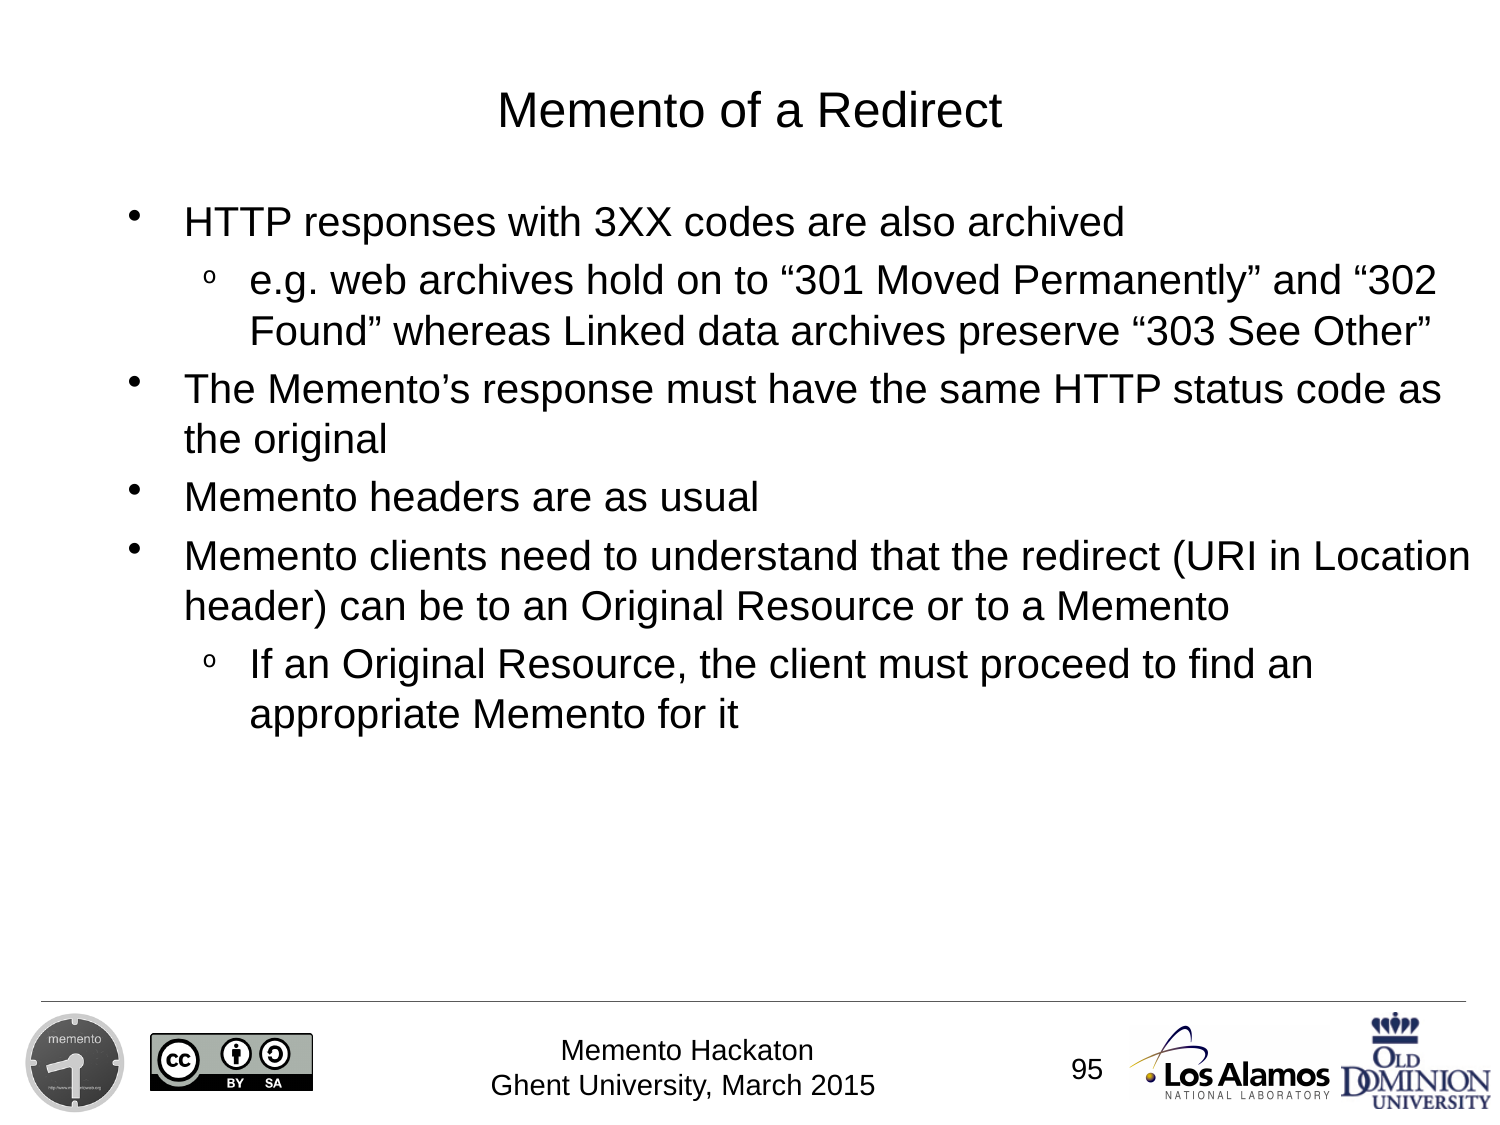

Memento of a Redirect
HTTP responses with 3XX codes are also archived
e.g. web archives hold on to “301 Moved Permanently” and “302 Found” whereas Linked data archives preserve “303 See Other”
The Memento’s response must have the same HTTP status code as the original
Memento headers are as usual
Memento clients need to understand that the redirect (URI in Location header) can be to an Original Resource or to a Memento
If an Original Resource, the client must proceed to find an appropriate Memento for it

95